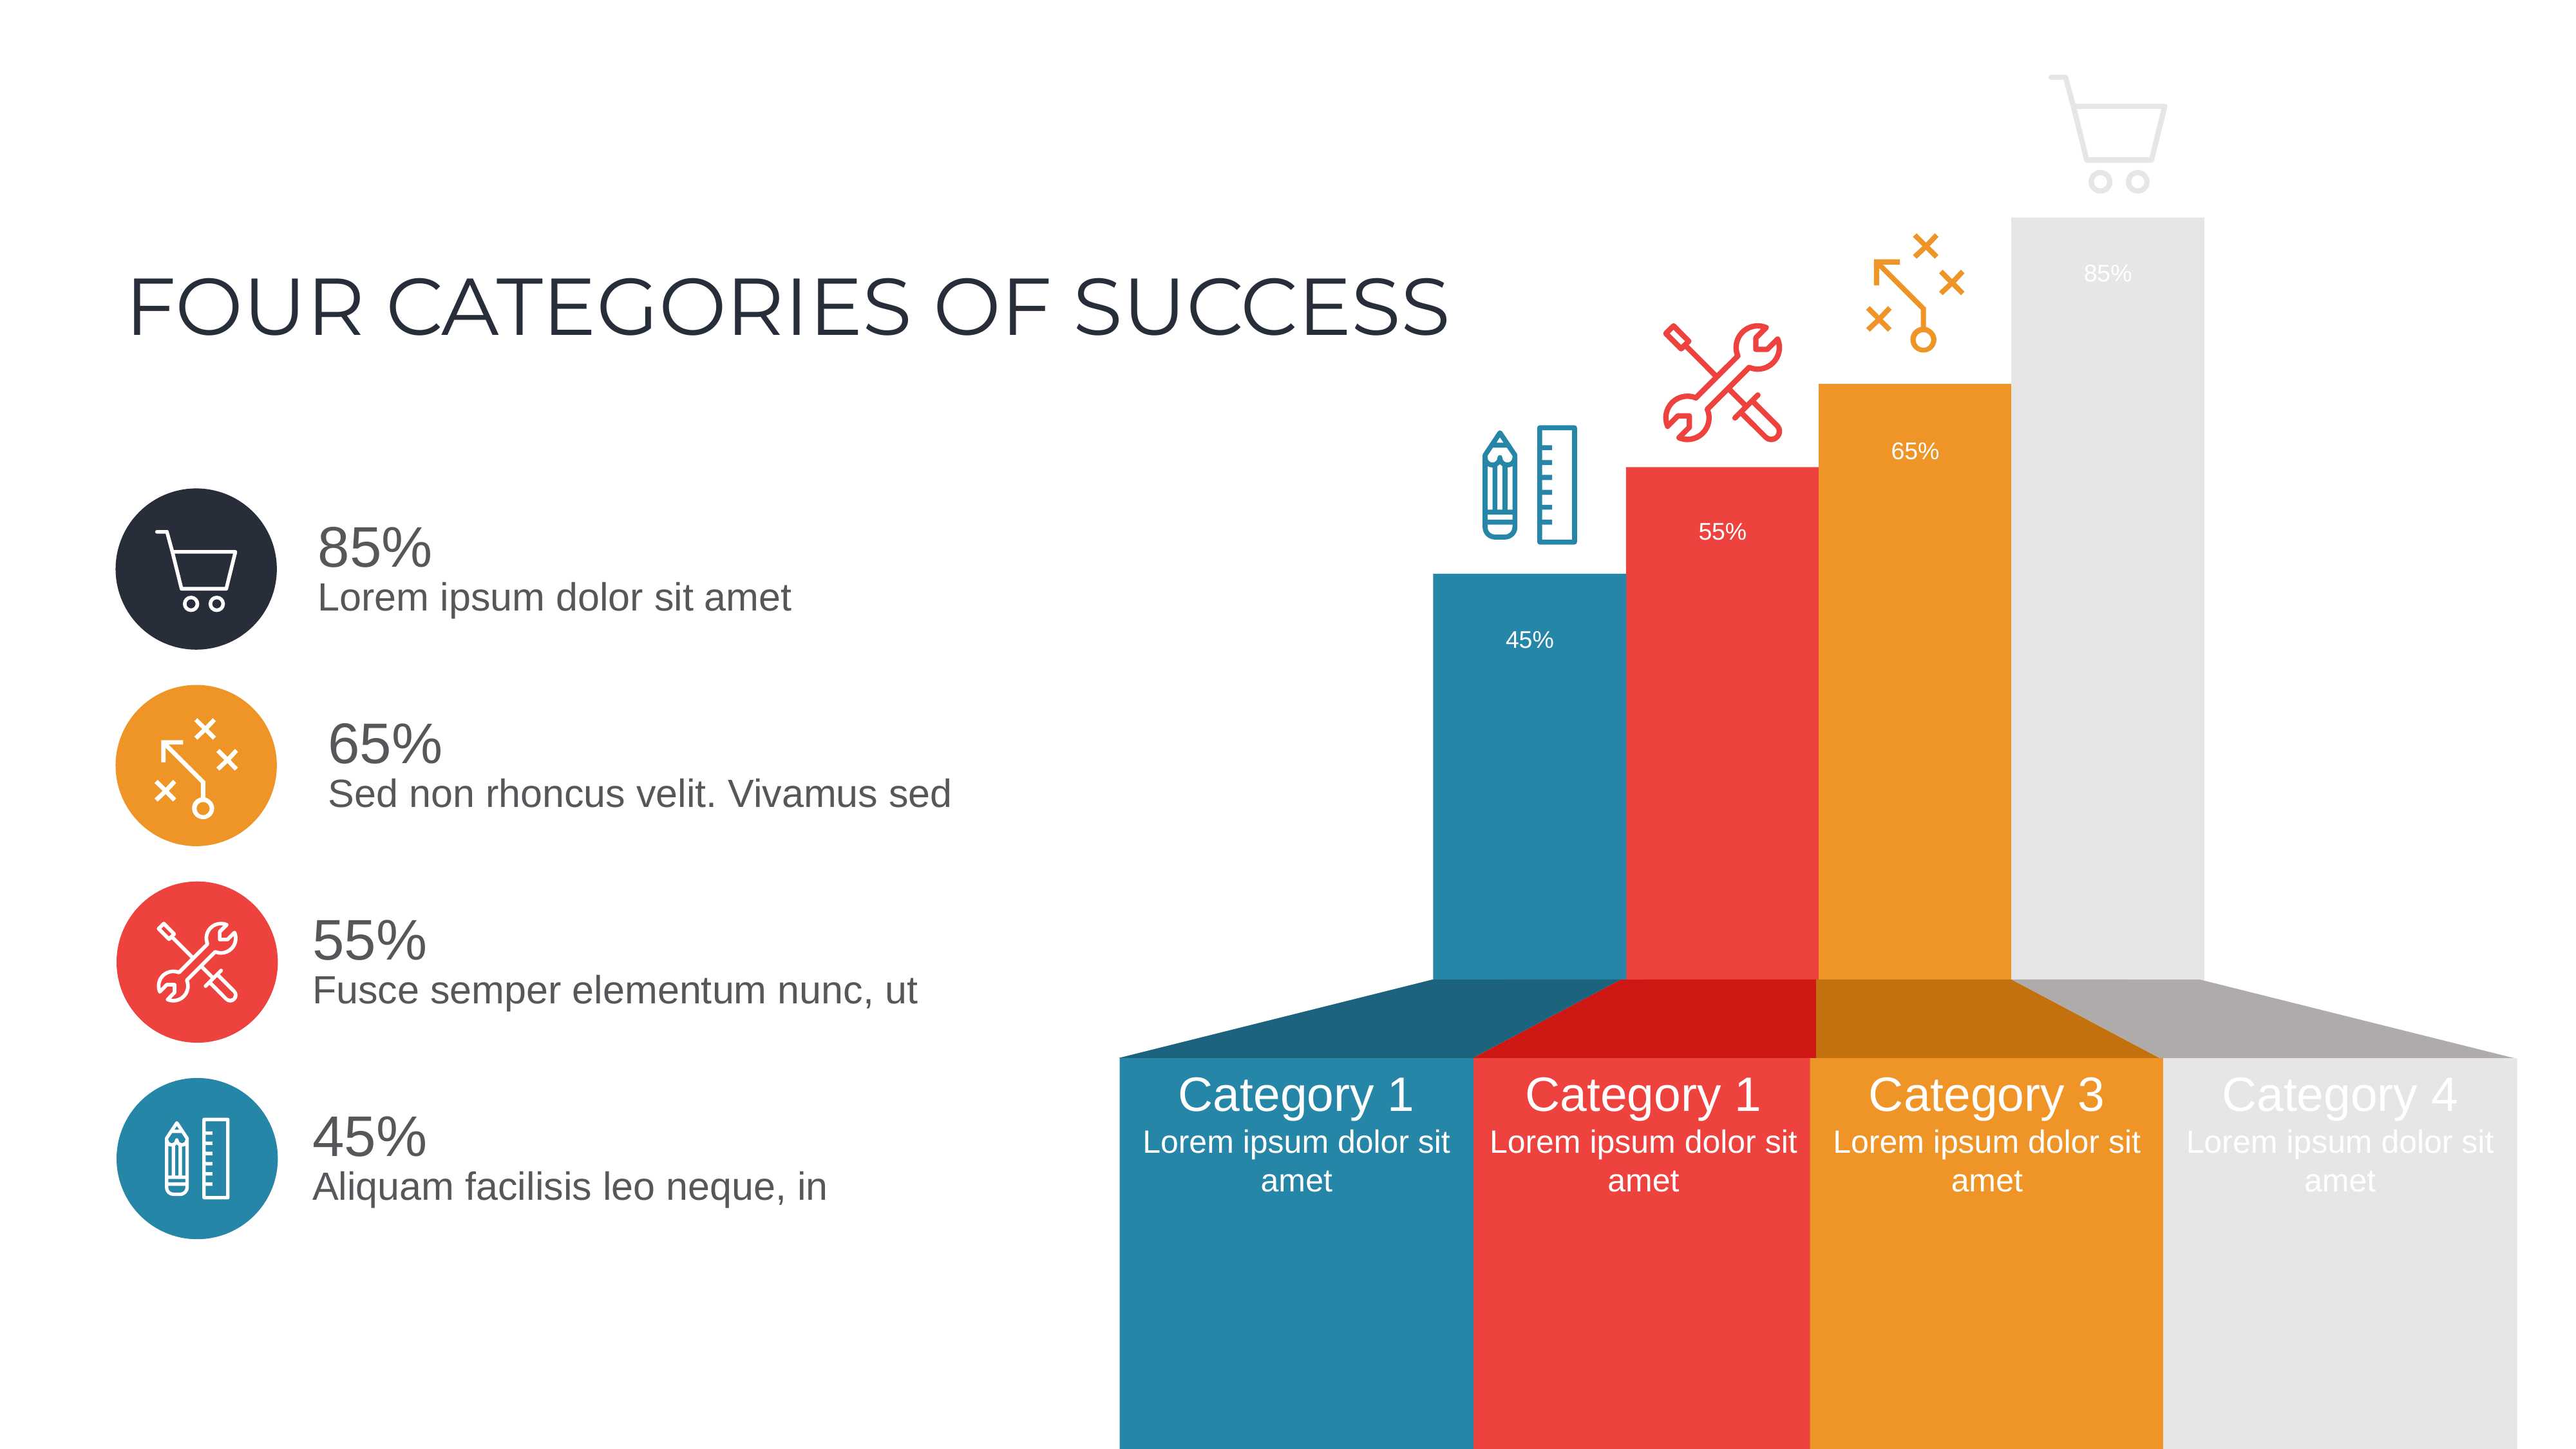

FOUR CATEGORIES OF SUCCESS
85%

65%

85%
Lorem ipsum dolor sit amet

55%

45%

65%
Sed non rhoncus velit. Vivamus sed

55%
Fusce semper elementum nunc, ut

Category 1
Lorem ipsum dolor sit amet
Category 1
Lorem ipsum dolor sit amet
Category 3
Lorem ipsum dolor sit amet
Category 4
Lorem ipsum dolor sit amet

45%
Aliquam facilisis leo neque, in